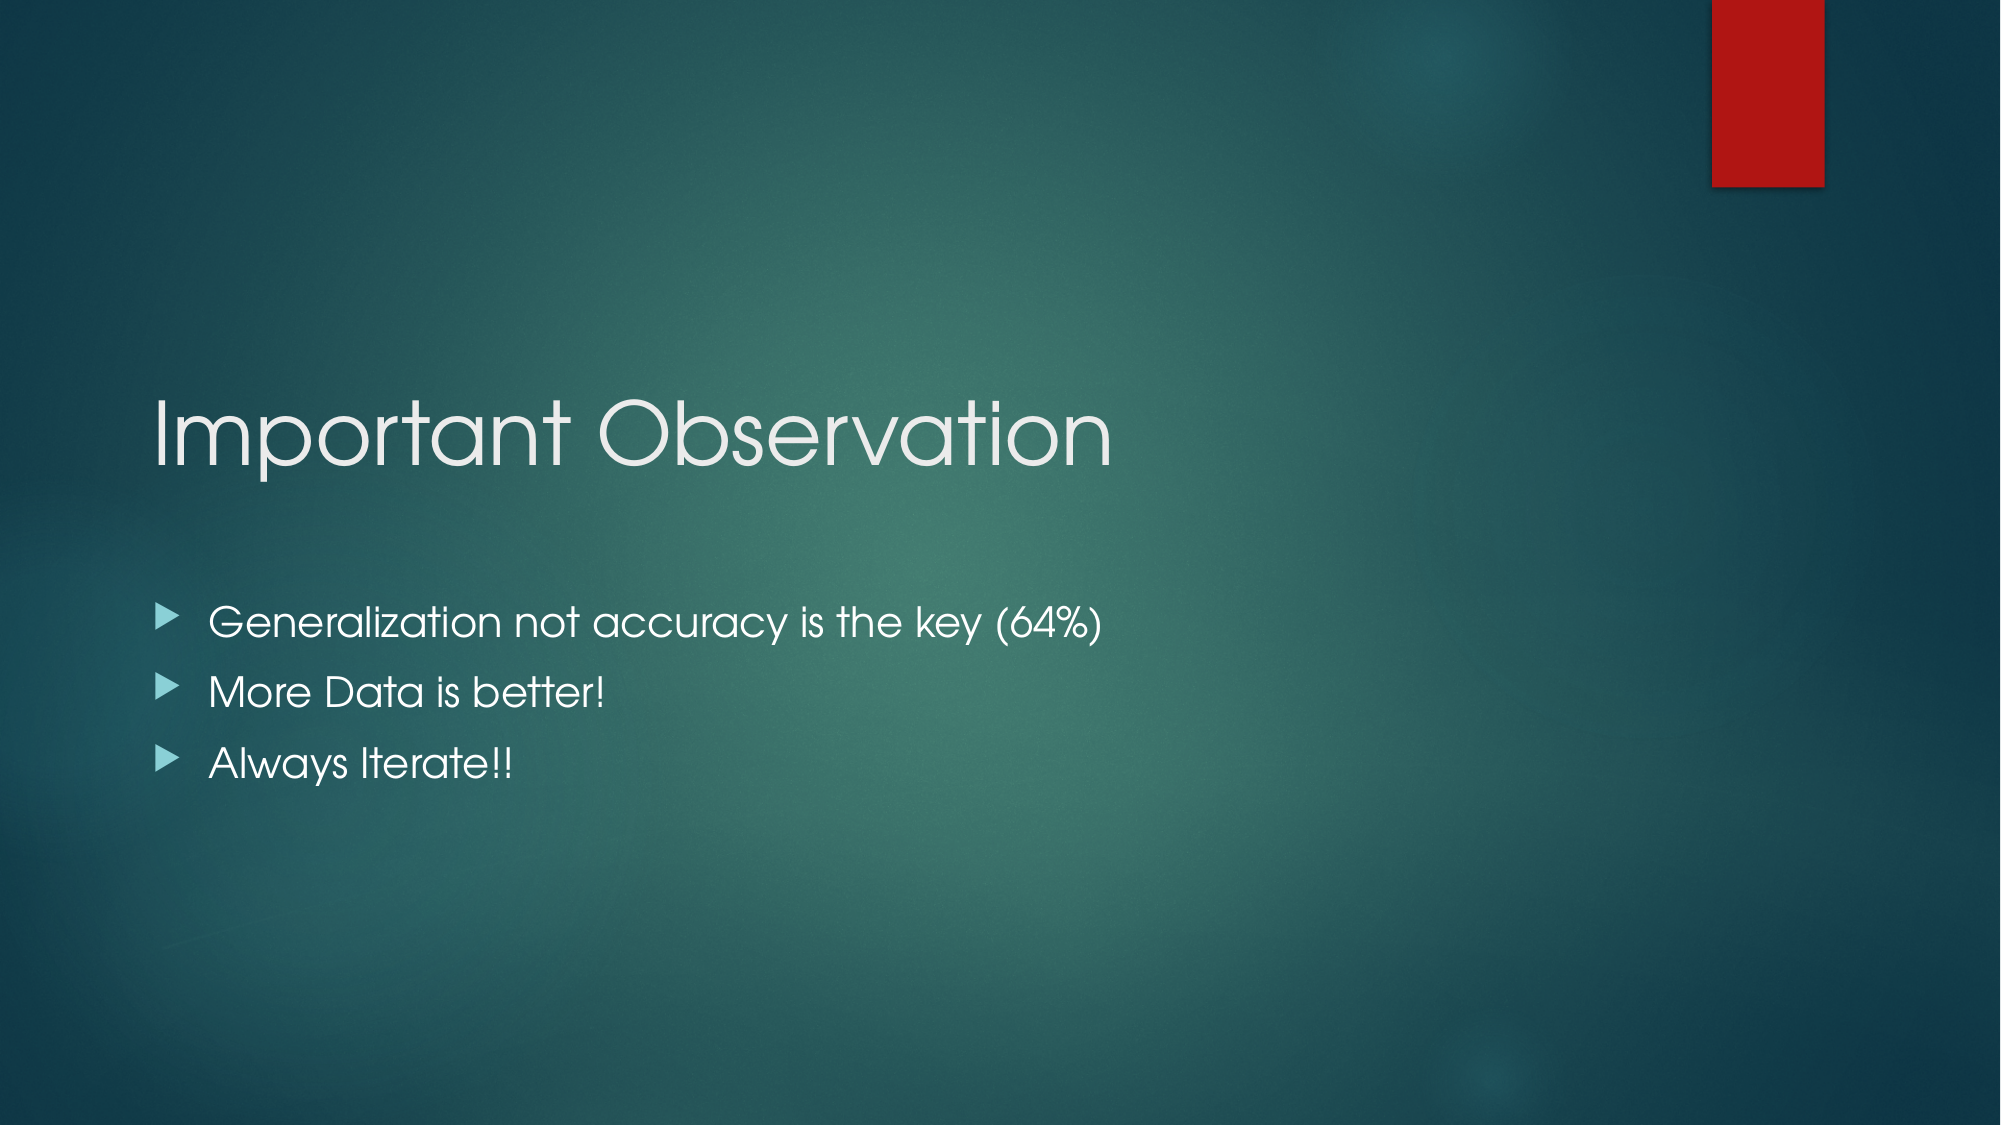

# Important Observation
Generalization not accuracy is the key (64%)
More Data is better!
Always Iterate!!